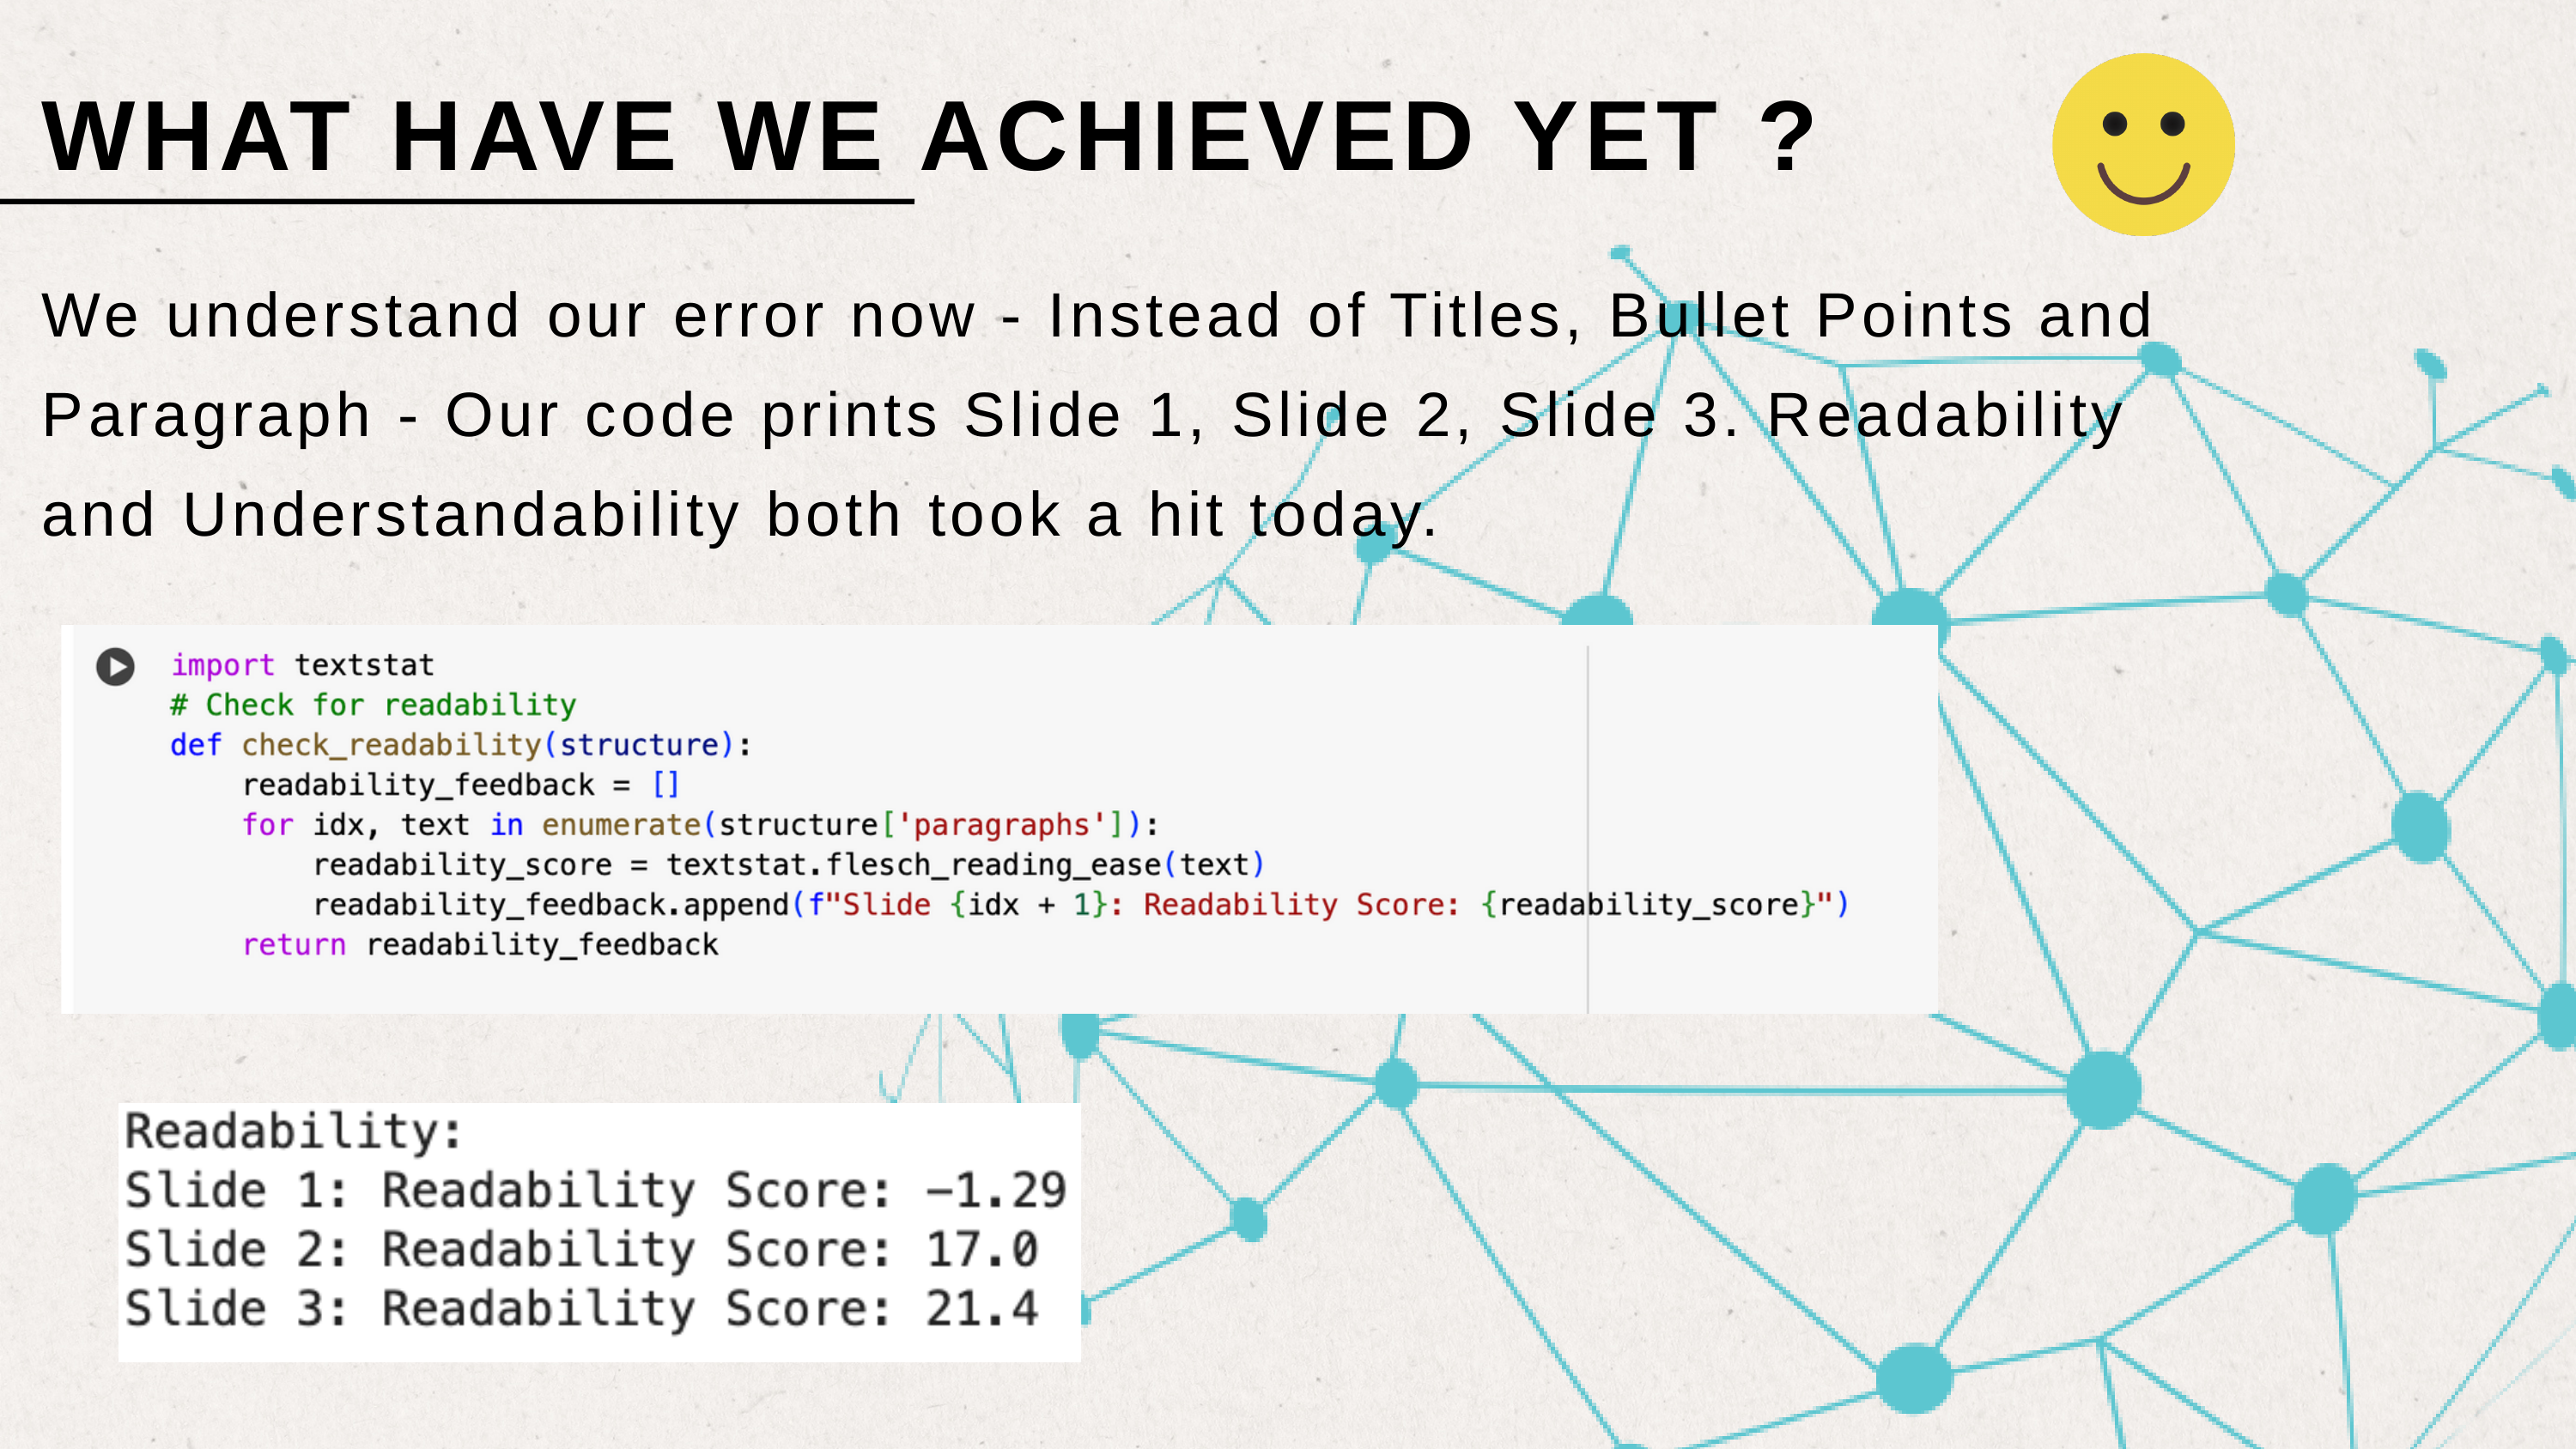

WHAT HAVE WE ACHIEVED YET ?

We understand our error now - Instead of Titles, Bullet Points and Paragraph - Our code prints Slide 1, Slide 2, Slide 3. Readability and Understandability both took a hit today.